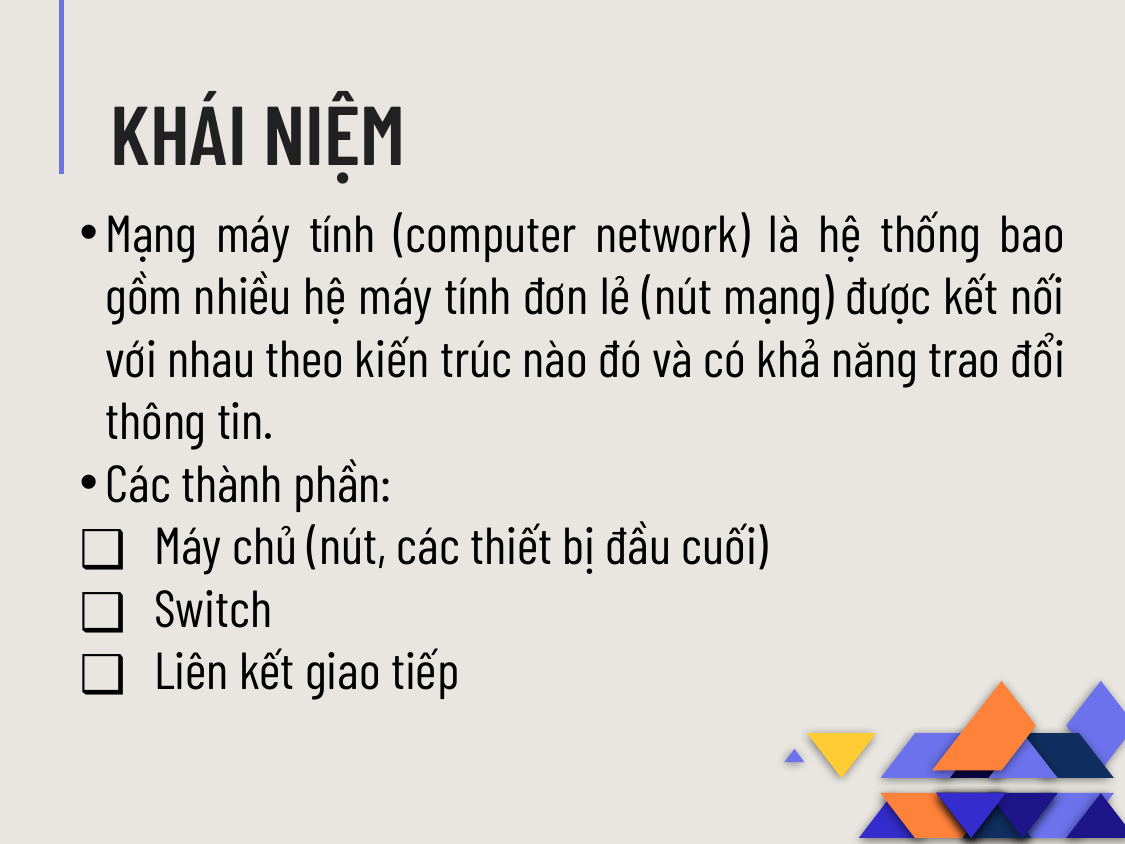

# KHÁI NIỆM
Mạng máy tính (computer network) là hệ thống bao gồm nhiều hệ máy tính đơn lẻ (nút mạng) được kết nối với nhau theo kiến trúc nào đó và có khả năng trao đổi thông tin.
Các thành phần:
Máy chủ (nút, các thiết bị đầu cuối)
Switch
Liên kết giao tiếp